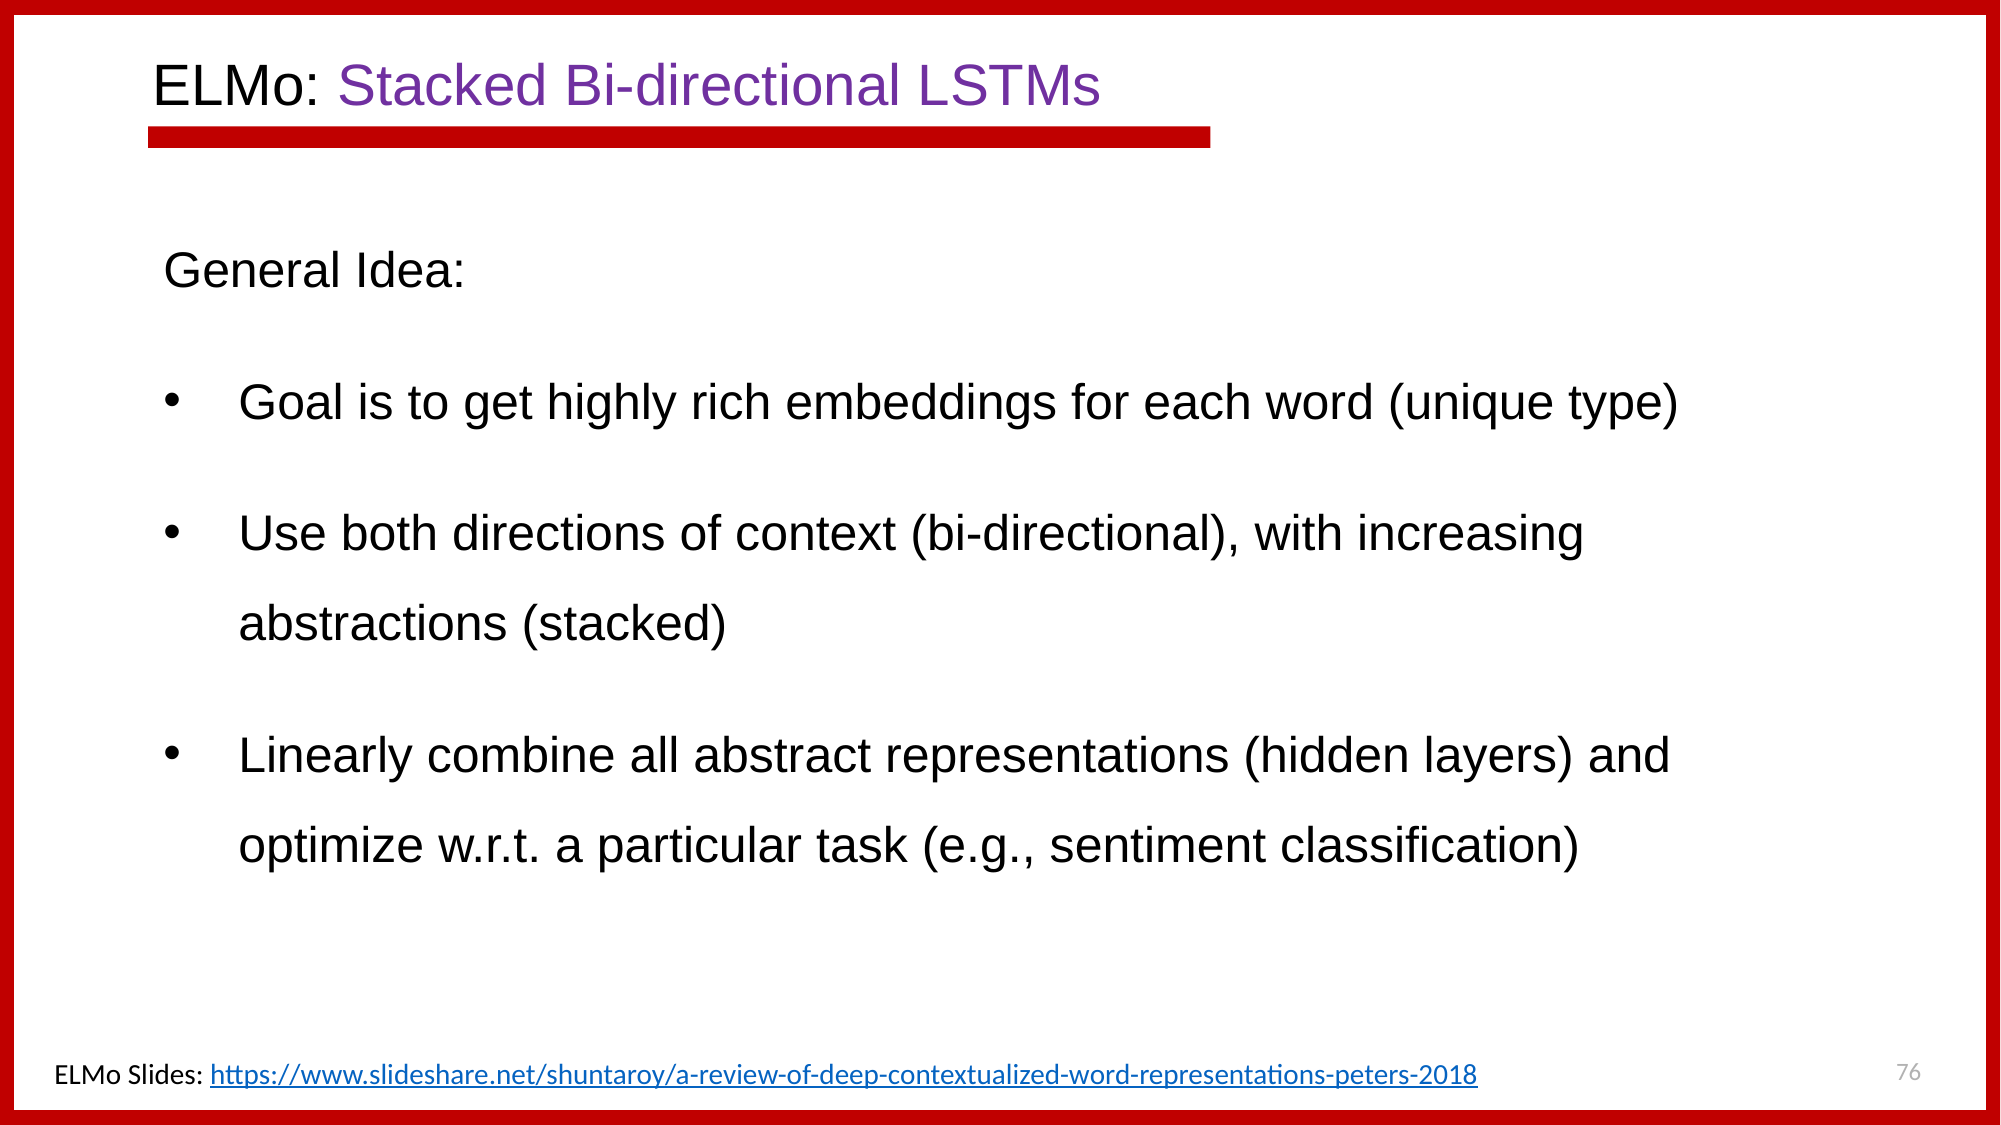

# ELMo: Stacked Bi-directional LSTMs

General Idea:
Goal is to get highly rich embeddings for each word (unique type)
Use both directions of context (bi-directional), with increasing abstractions (stacked)
Linearly combine all abstract representations (hidden layers) and optimize w.r.t. a particular task (e.g., sentiment classification)

76
ELMo Slides: https://www.slideshare.net/shuntaroy/a-review-of-deep-contextualized-word-representations-peters-2018